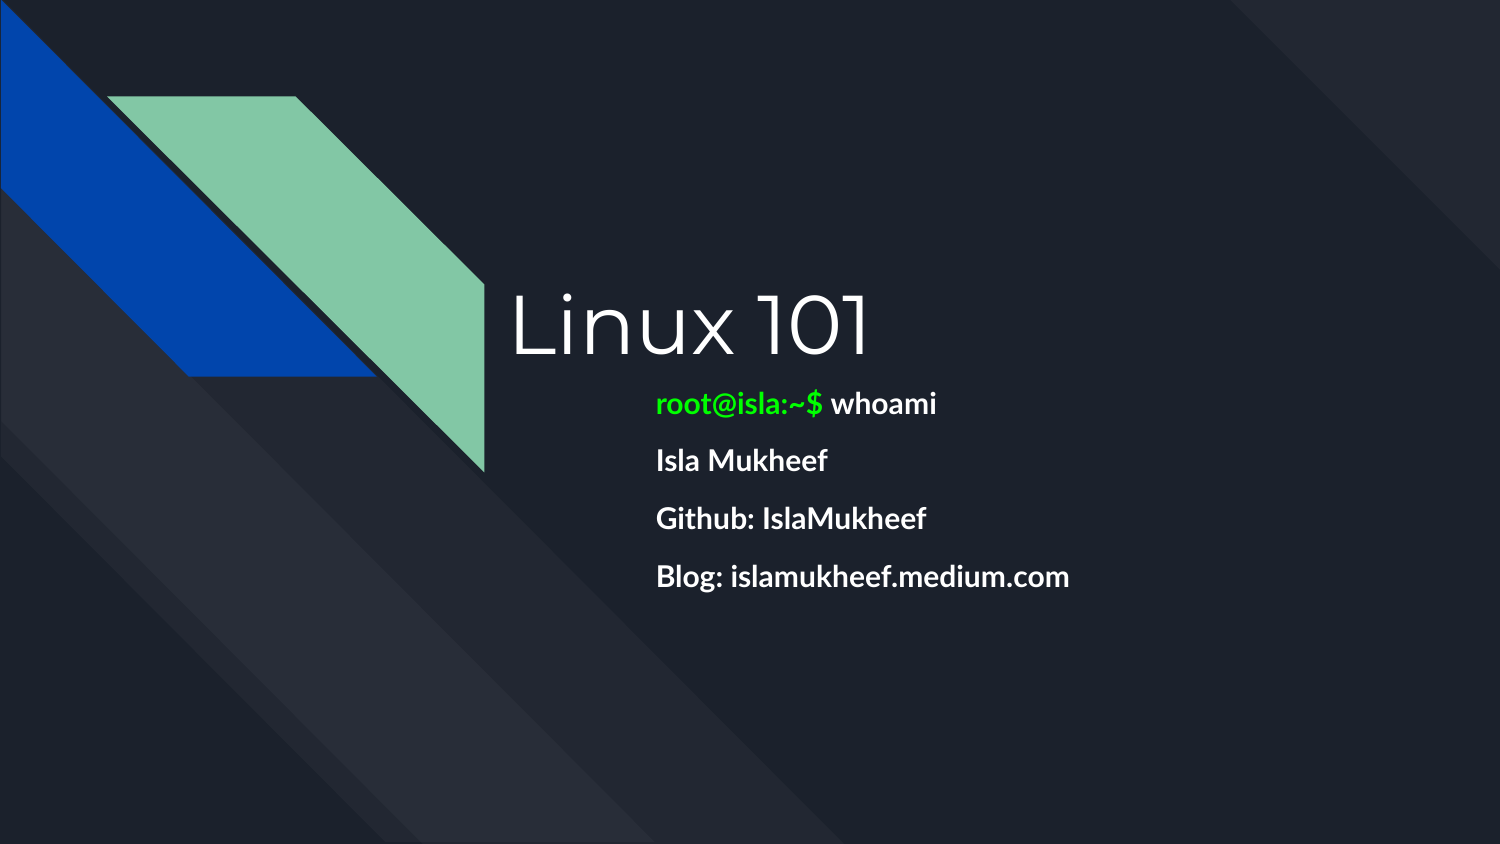

# Linux 101
root@isla:~$ whoami

Isla Mukheef

Github: IslaMukheef

Blog: islamukheef.medium.com